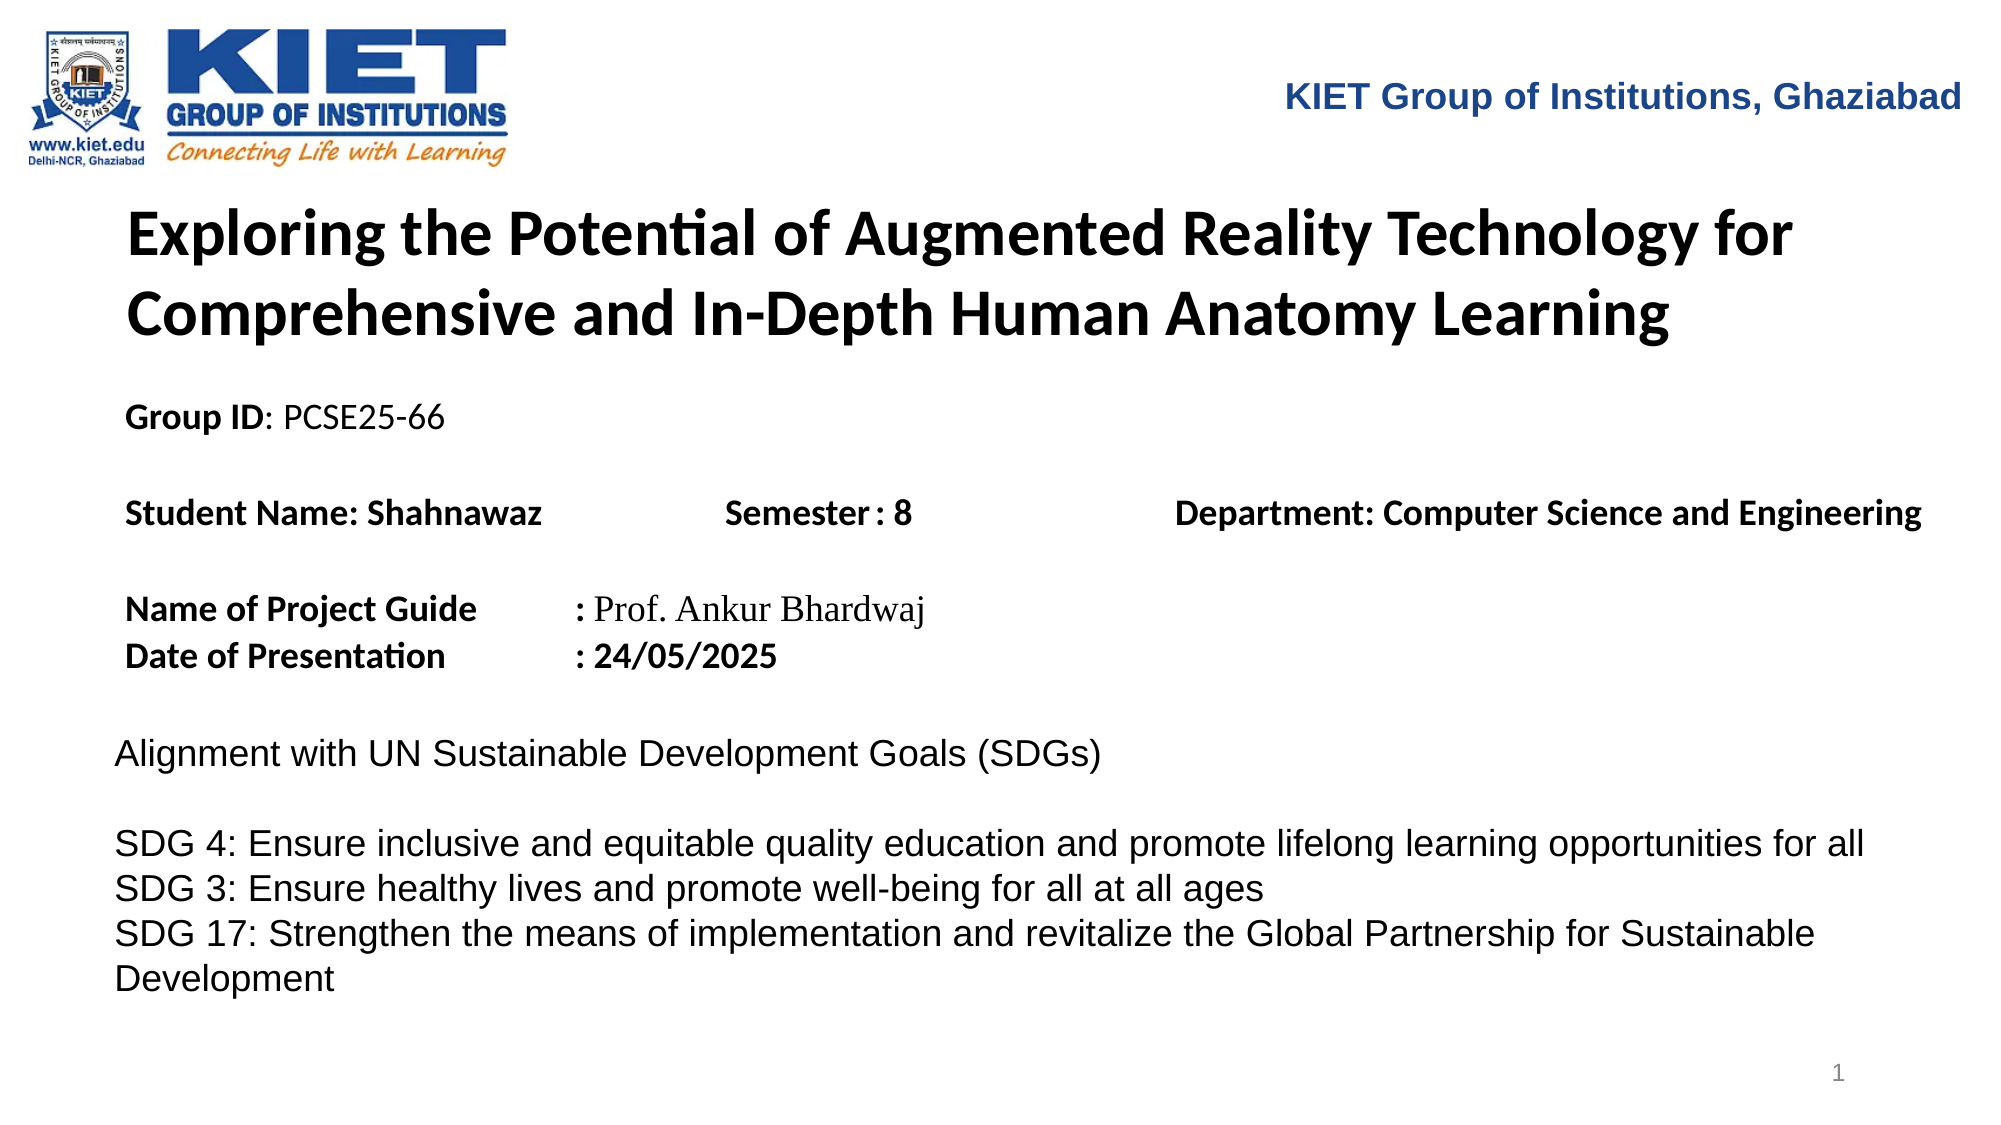

KIET Group of Institutions, Ghaziabad
Exploring the Potential of Augmented Reality Technology for Comprehensive and In-Depth Human Anatomy Learning
Group ID:	 PCSE25-66

Student Name: Shahnawaz		Semester	: 8		Department: Computer Science and Engineering

Name of Project Guide	: Prof. Ankur Bhardwaj
Date of Presentation	: 24/05/2025
Alignment with UN Sustainable Development Goals (SDGs)
SDG 4: Ensure inclusive and equitable quality education and promote lifelong learning opportunities for all
SDG 3: Ensure healthy lives and promote well-being for all at all ages
SDG 17: Strengthen the means of implementation and revitalize the Global Partnership for Sustainable Developmentengthen the means of implementation and revitalize the Global Partnership for Sustainable Development

1